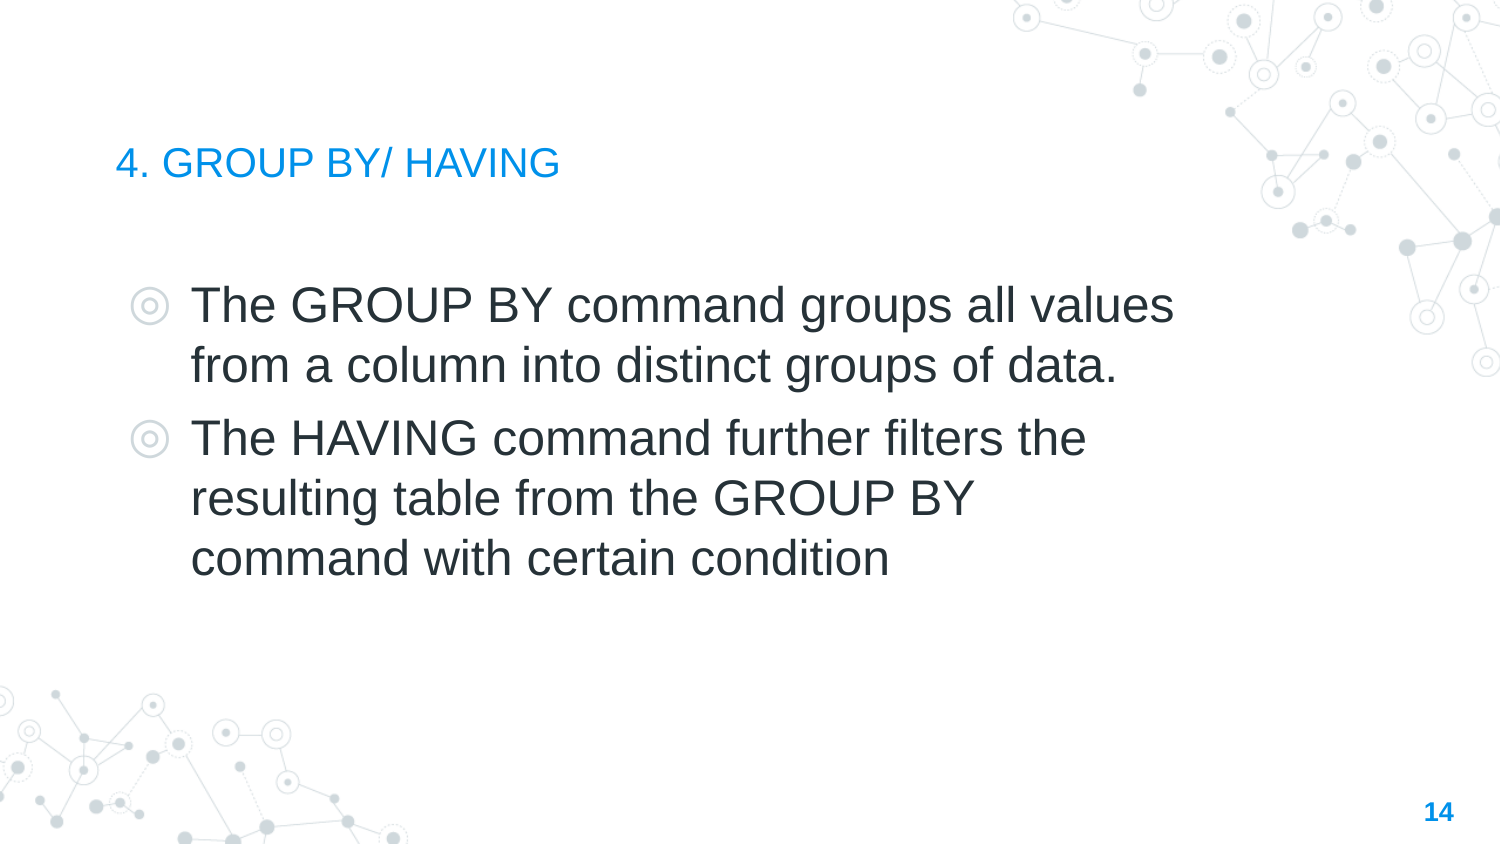

# 4. GROUP BY/ HAVING
The GROUP BY command groups all values from a column into distinct groups of data.
The HAVING command further filters the resulting table from the GROUP BY command with certain condition
14